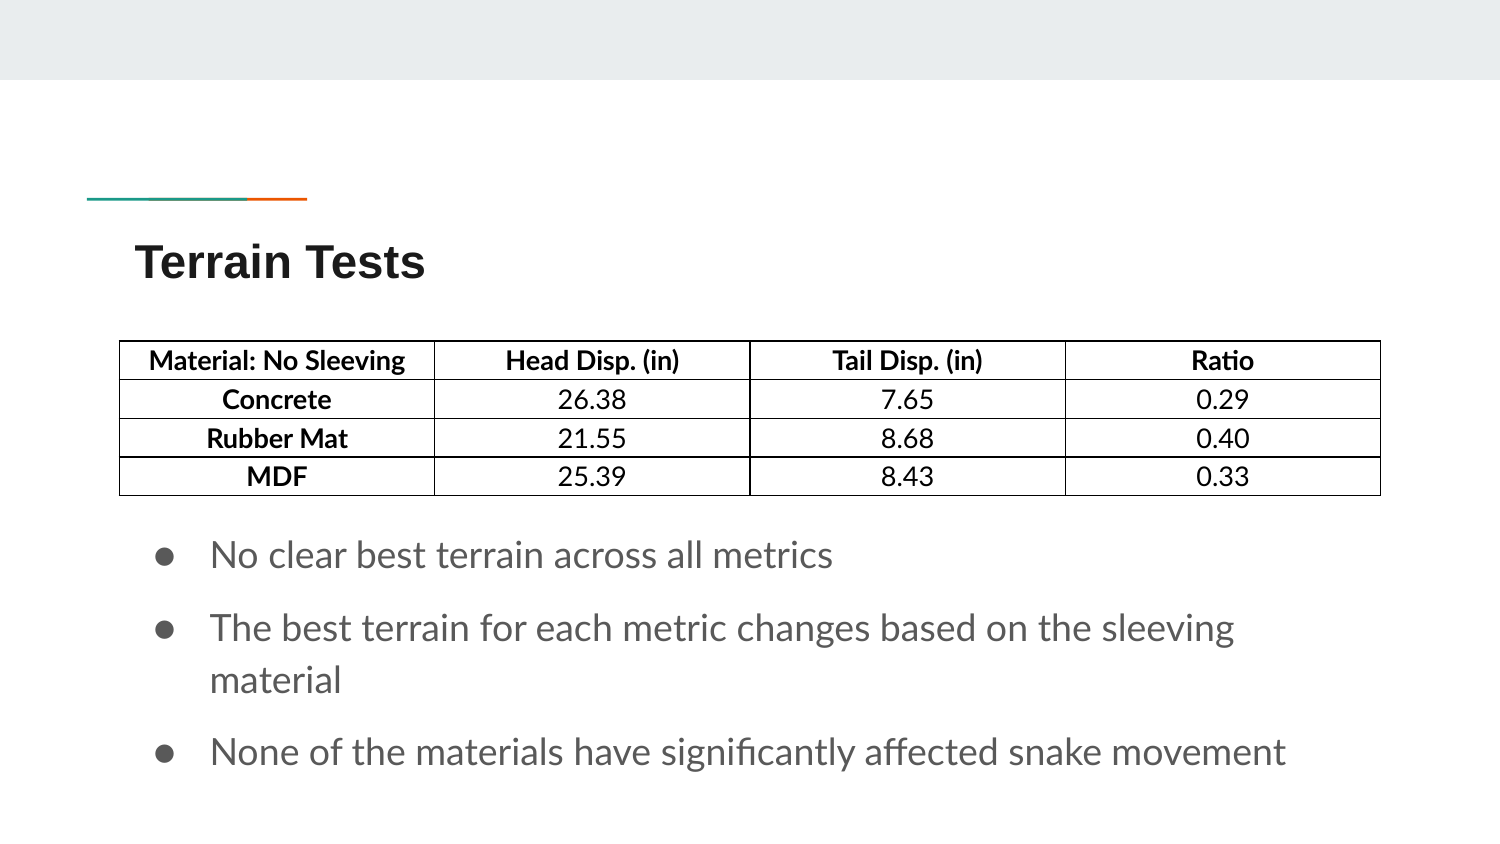

# Terrain Tests
| Material: No Sleeving | Head Disp. (in) | Tail Disp. (in) | Ratio |
| --- | --- | --- | --- |
| Concrete | 26.38 | 7.65 | 0.29 |
| Rubber Mat | 21.55 | 8.68 | 0.40 |
| MDF | 25.39 | 8.43 | 0.33 |
No clear best terrain across all metrics
The best terrain for each metric changes based on the sleeving material
None of the materials have significantly affected snake movement